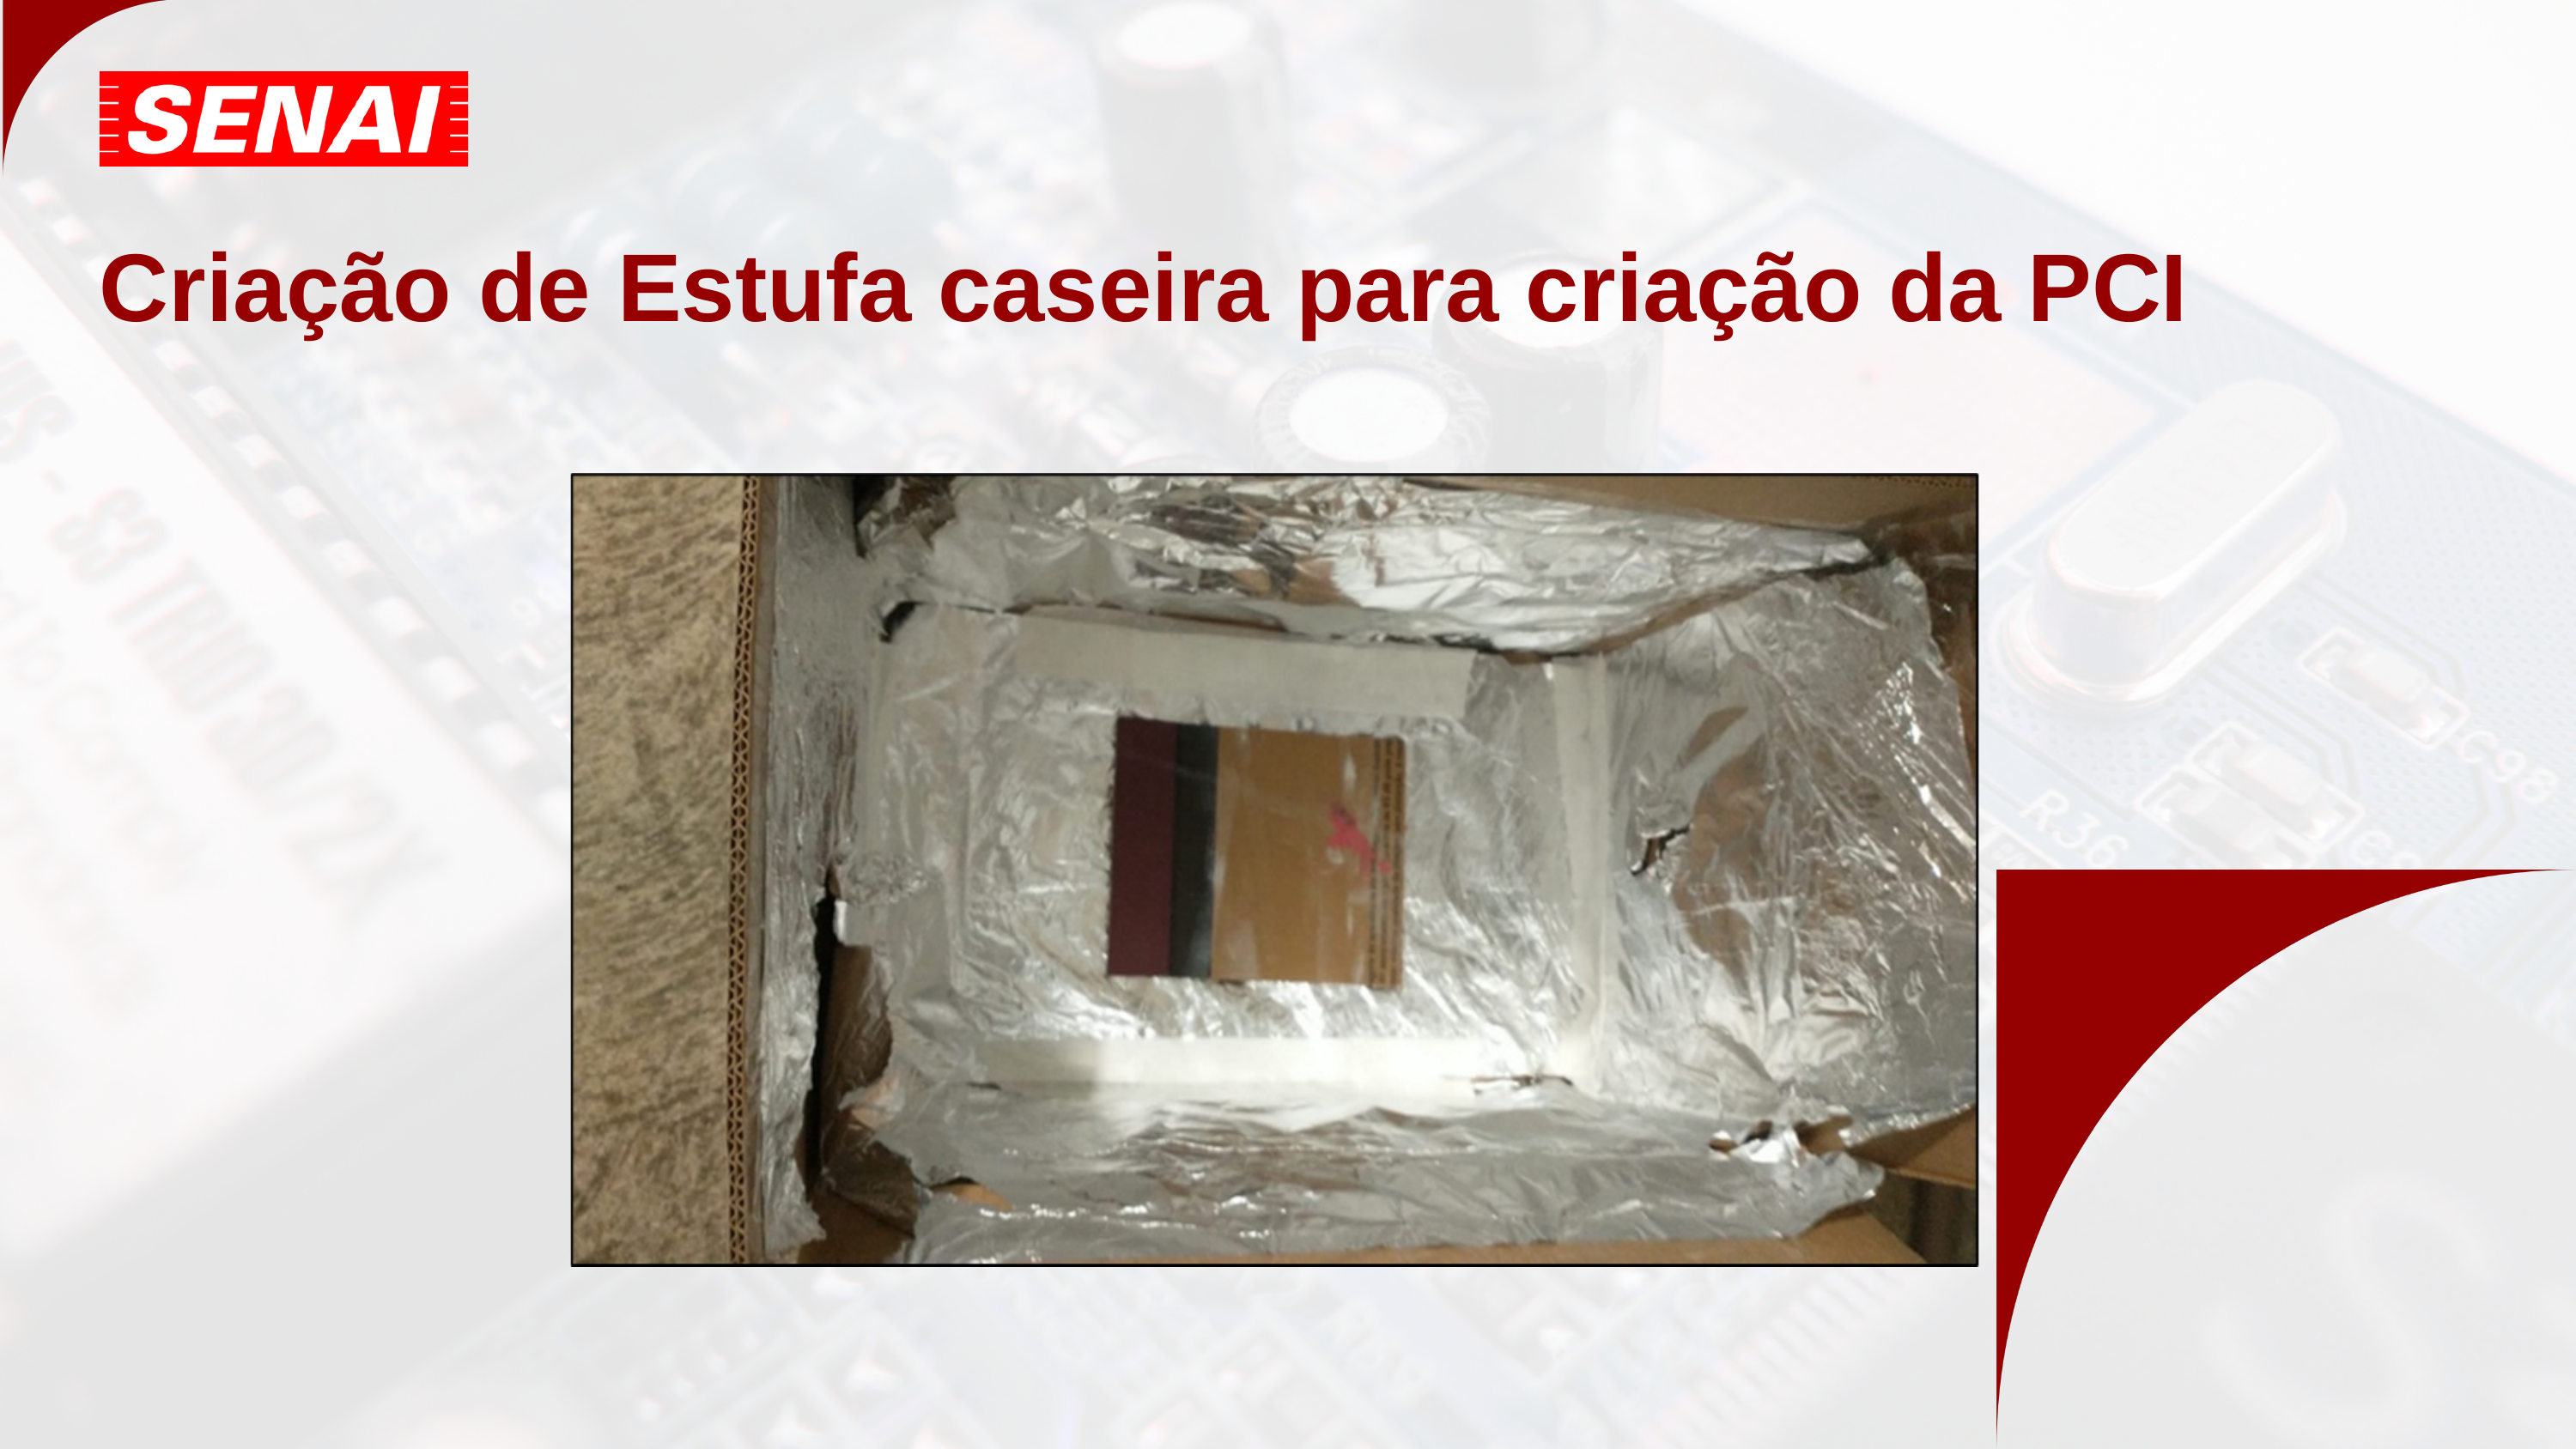

Criação de Estufa caseira para criação da PCI